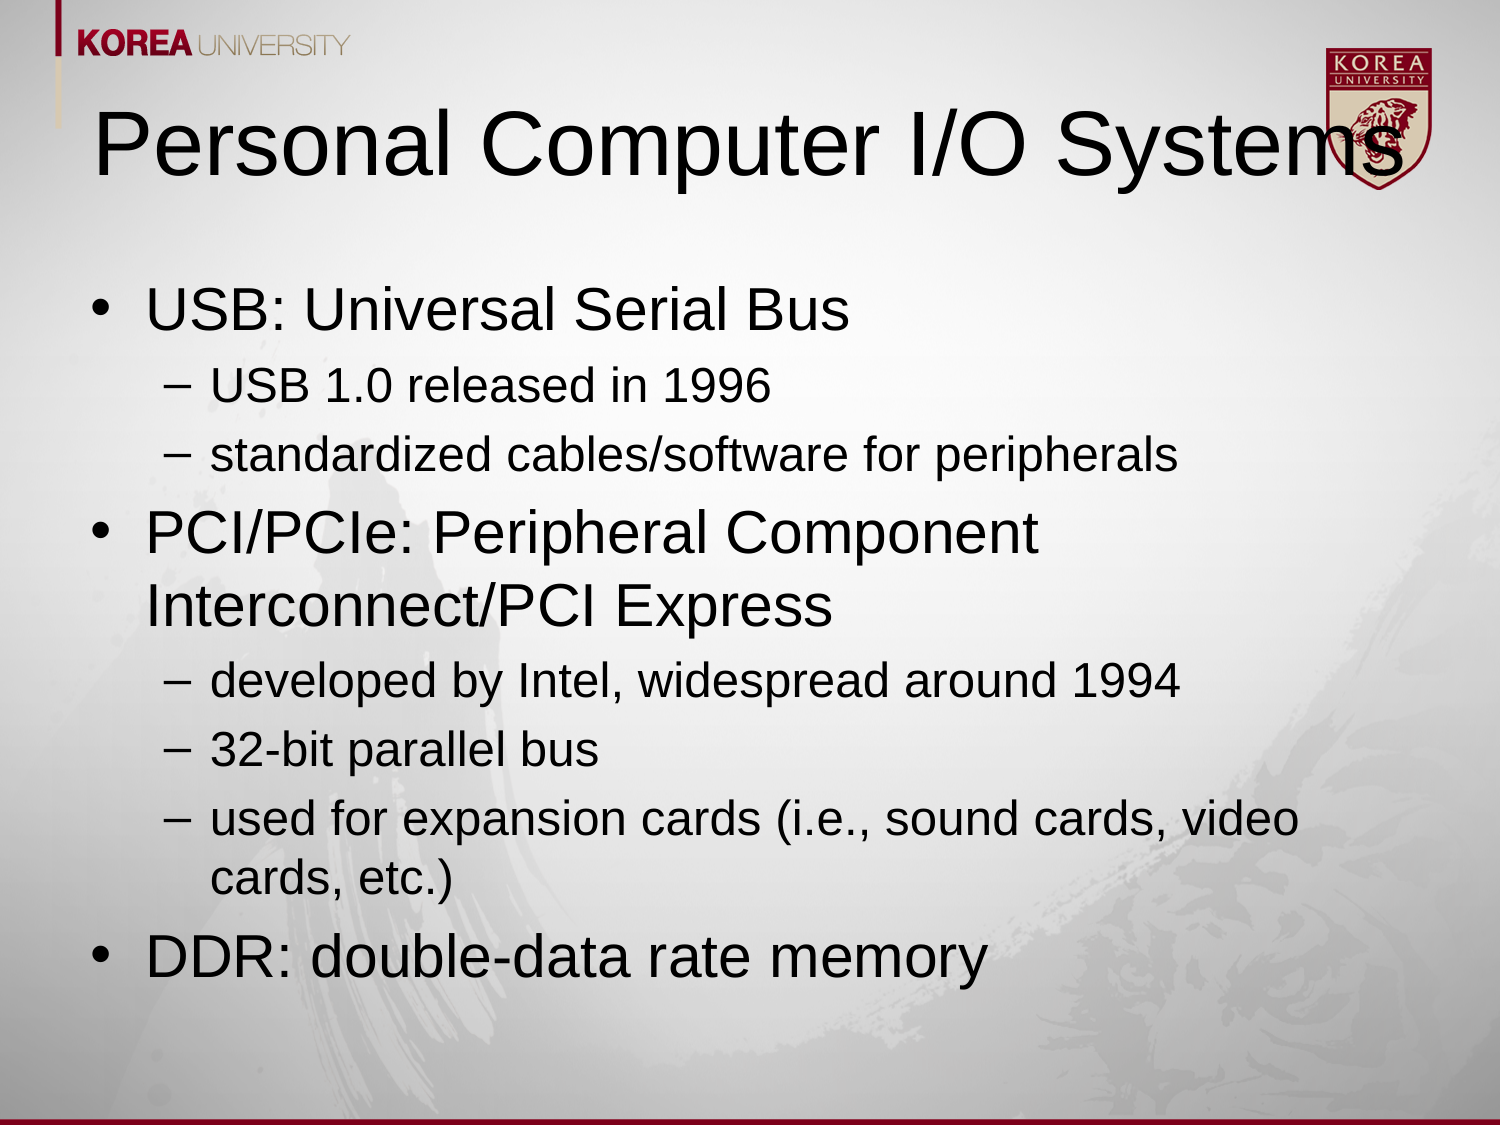

# Personal Computer I/O Systems
USB: Universal Serial Bus
USB 1.0 released in 1996
standardized cables/software for peripherals
PCI/PCIe: Peripheral Component Interconnect/PCI Express
developed by Intel, widespread around 1994
32-bit parallel bus
used for expansion cards (i.e., sound cards, video cards, etc.)
DDR: double-data rate memory